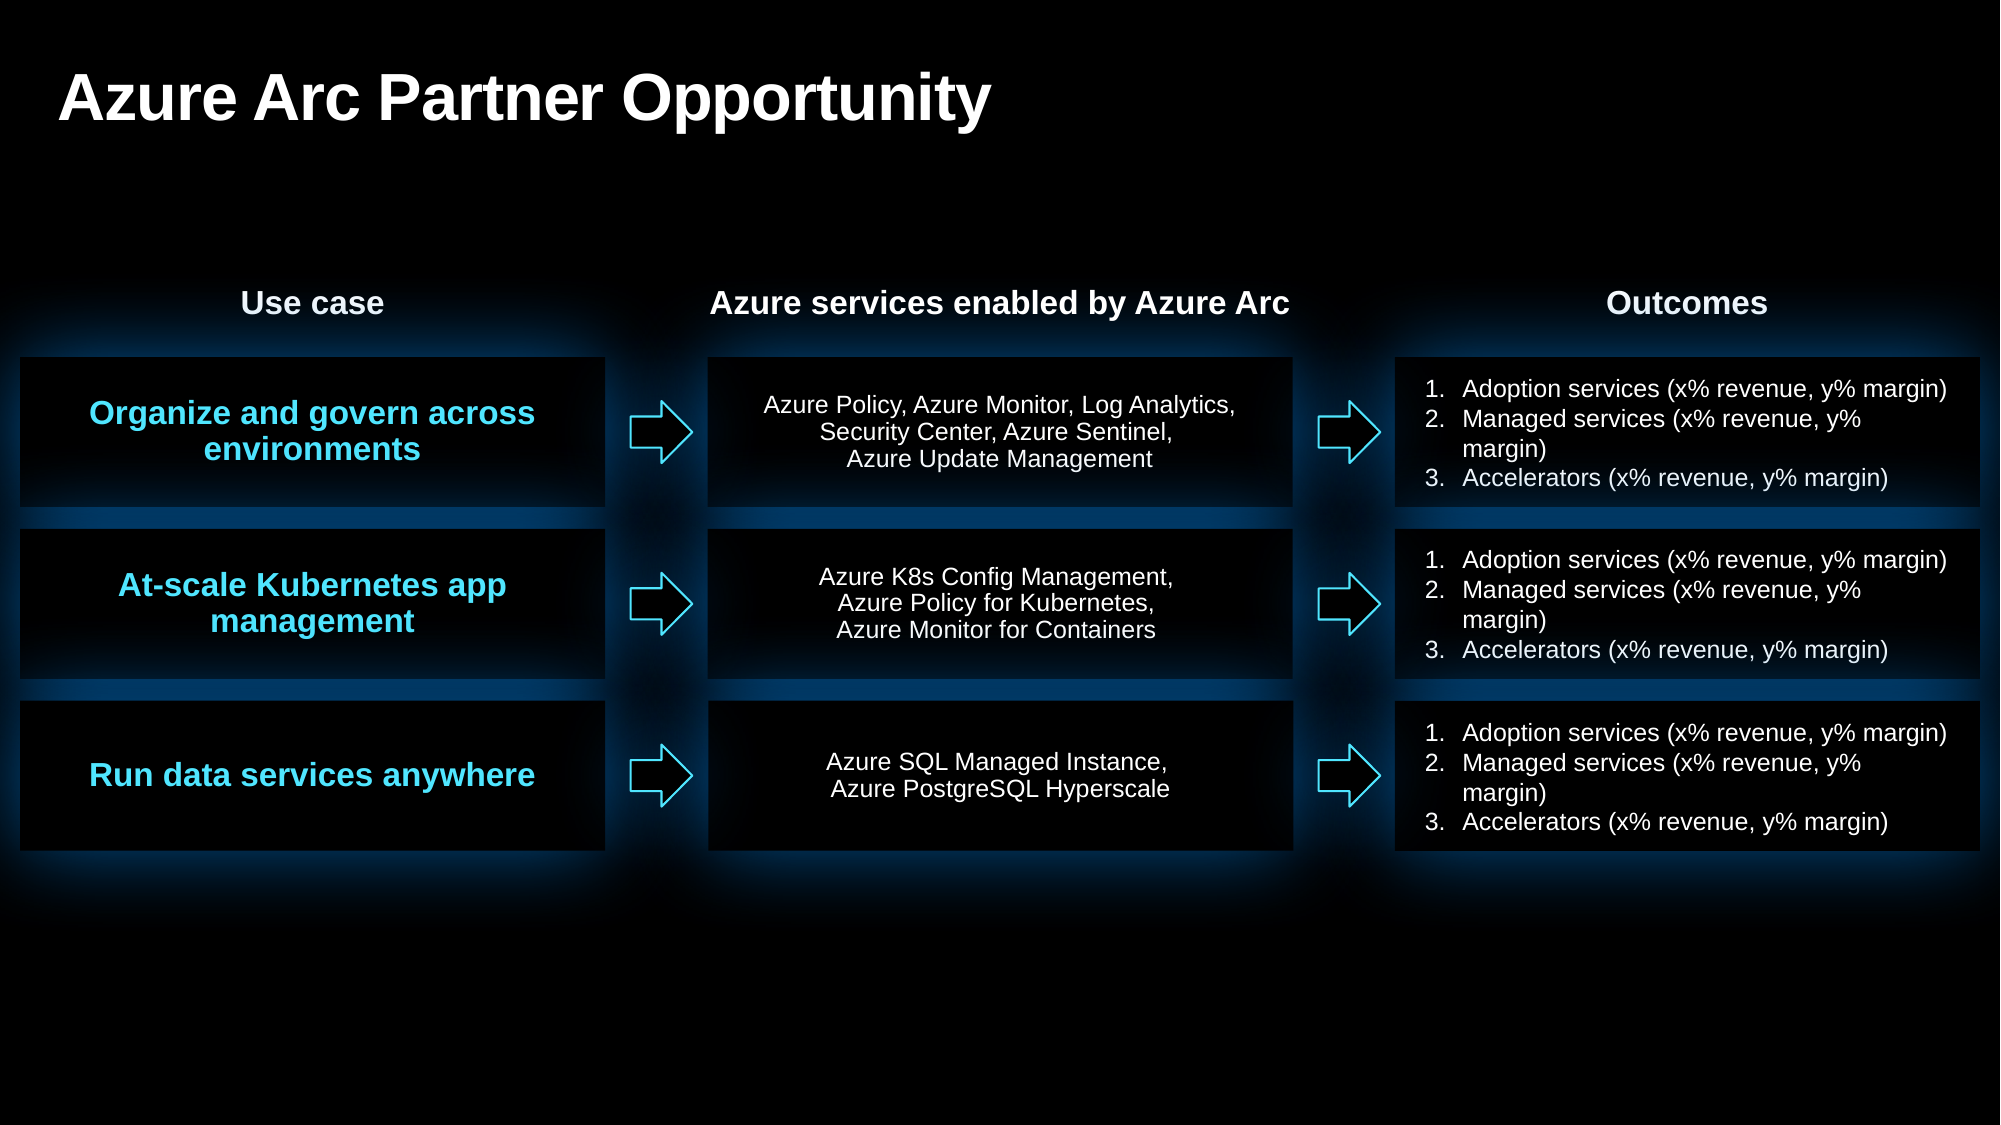

# Azure Arc Partner Opportunity

Use case
Azure services enabled by Azure Arc
Outcomes
Organize and govern across environments
Azure Policy, Azure Monitor, Log Analytics, Security Center, Azure Sentinel,
Azure Update Management
Adoption services (x% revenue, y% margin)
Managed services (x% revenue, y% margin)
Accelerators (x% revenue, y% margin)

At-scale Kubernetes app management
Azure K8s Config Management,
Azure Policy for Kubernetes,
Azure Monitor for Containers
Adoption services (x% revenue, y% margin)
Managed services (x% revenue, y% margin)
Accelerators (x% revenue, y% margin)

Run data services anywhere
Azure SQL Managed Instance,
Azure PostgreSQL Hyperscale
Adoption services (x% revenue, y% margin)
Managed services (x% revenue, y% margin)
Accelerators (x% revenue, y% margin)